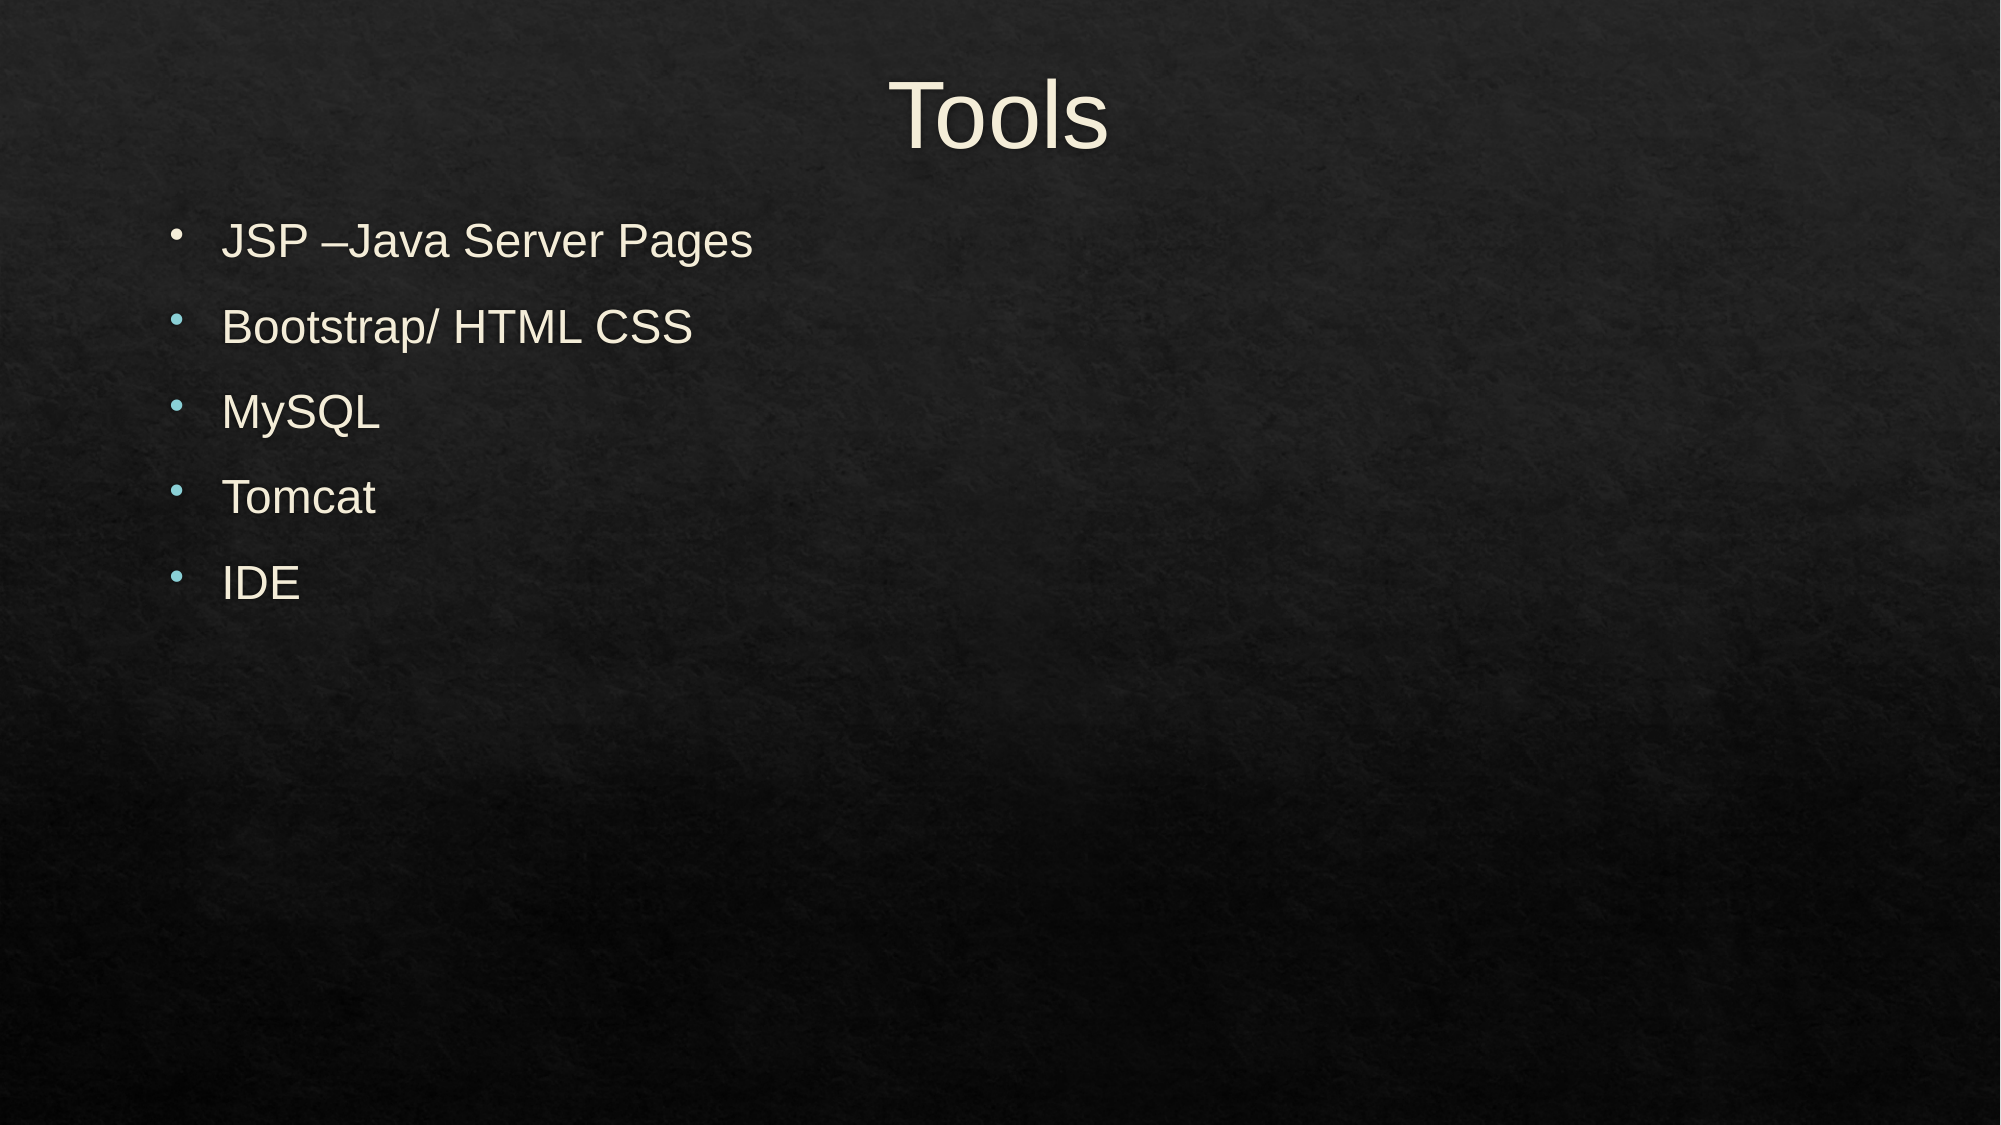

# Tools
JSP –Java Server Pages
Bootstrap/ HTML CSS
MySQL
Tomcat
IDE